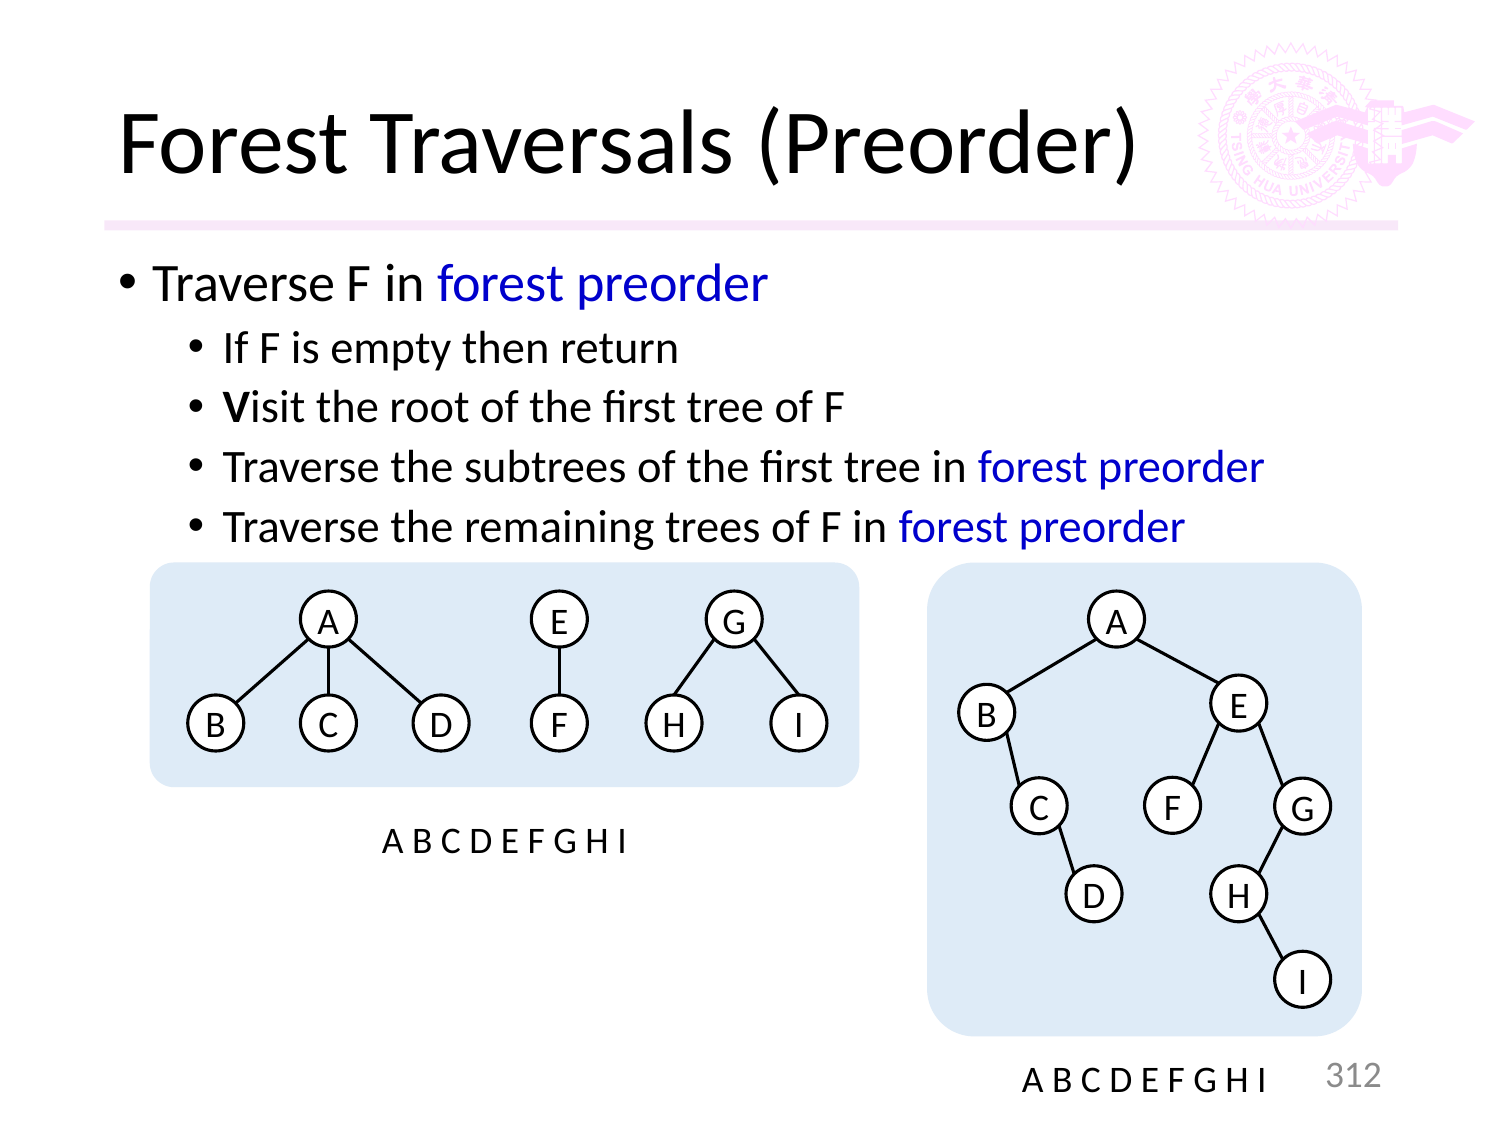

# Forest Traversals (Preorder)
Traverse F in forest preorder
If F is empty then return
Visit the root of the first tree of F
Traverse the subtrees of the first tree in forest preorder
Traverse the remaining trees of F in forest preorder

A
E
G
A
E
B
B
C
D
F
H
I
F
C
G
A B C D E F G H I
D
H
I
312
A B C D E F G H I